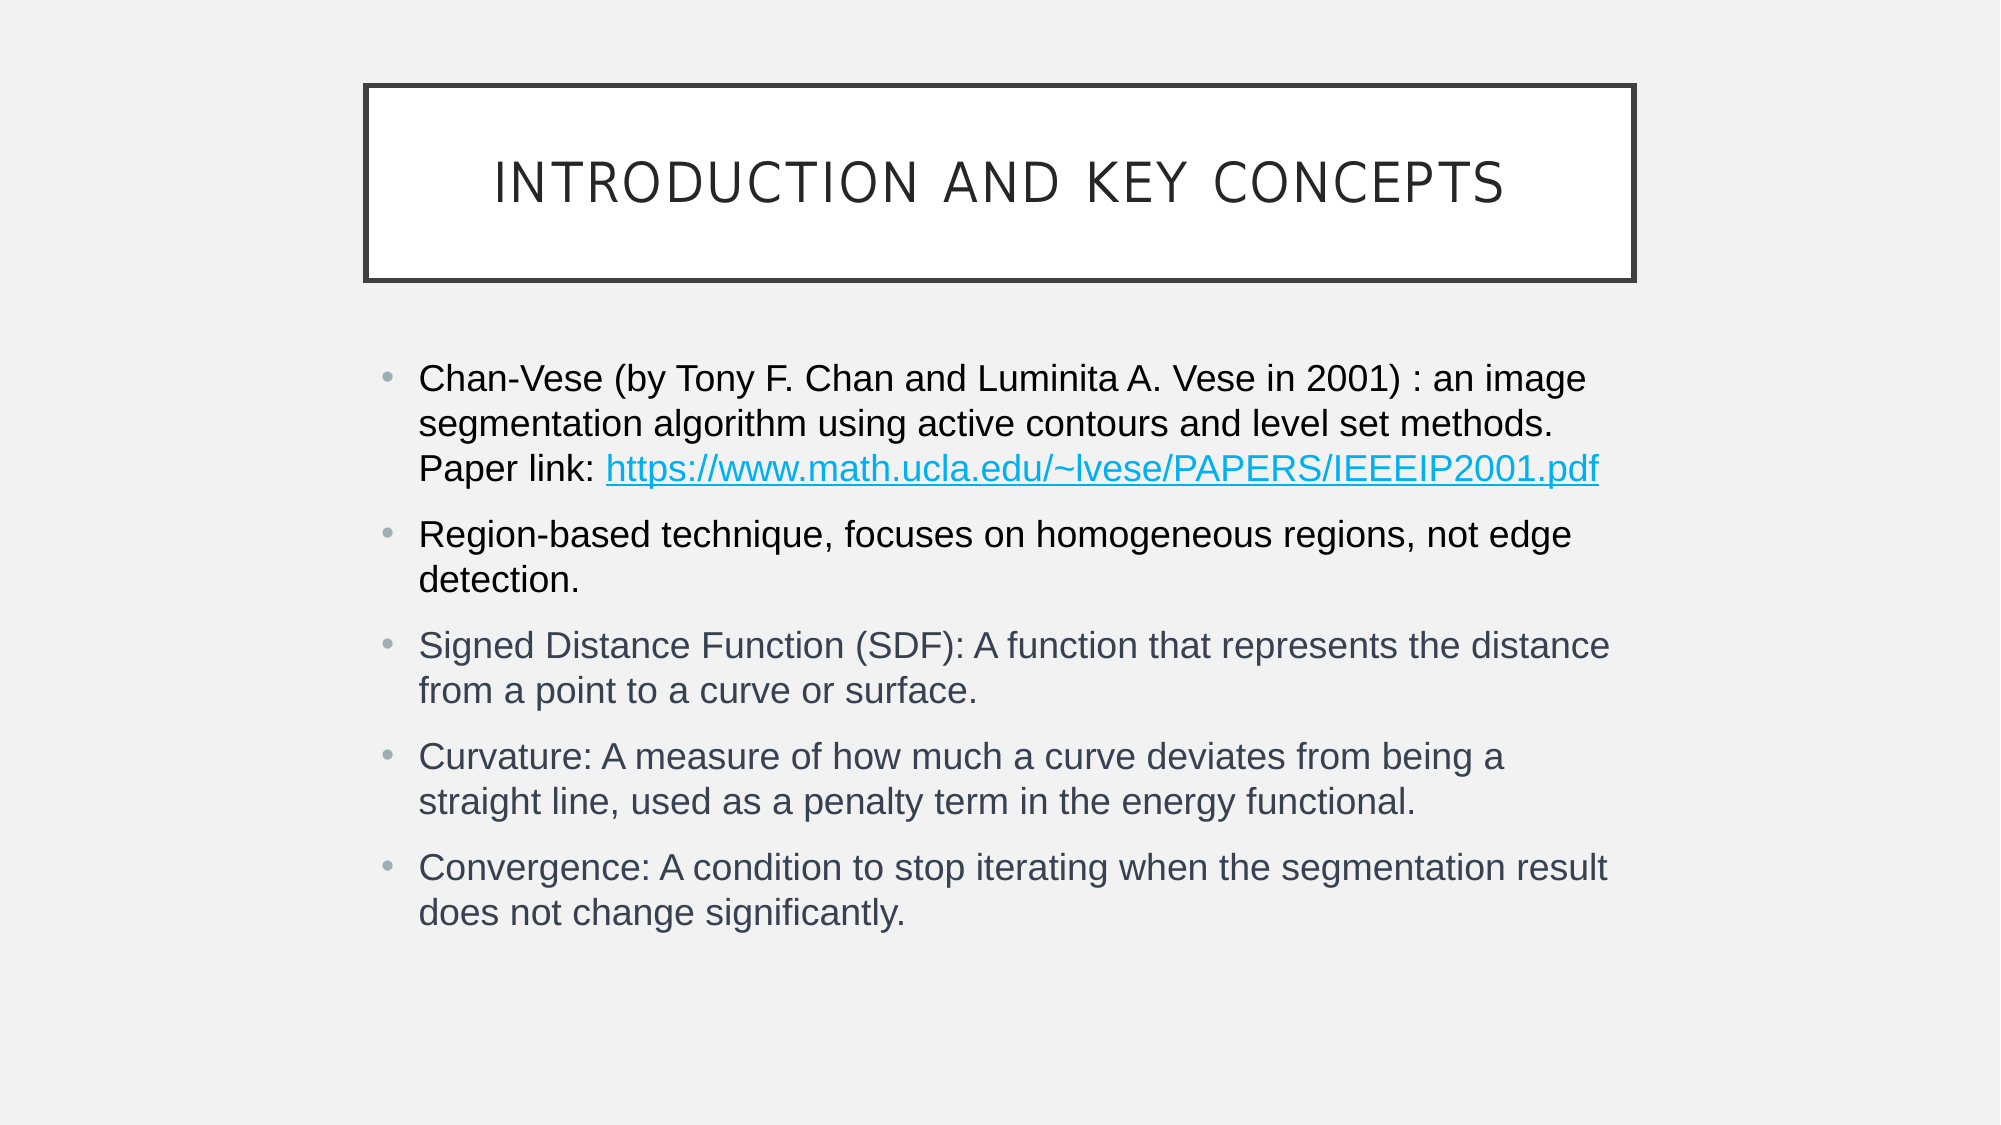

# Introduction and key concepts
Chan-Vese (by Tony F. Chan and Luminita A. Vese in 2001) : an image segmentation algorithm using active contours and level set methods. Paper link: https://www.math.ucla.edu/~lvese/PAPERS/IEEEIP2001.pdf
Region-based technique, focuses on homogeneous regions, not edge detection.
Signed Distance Function (SDF): A function that represents the distance from a point to a curve or surface.
Curvature: A measure of how much a curve deviates from being a straight line, used as a penalty term in the energy functional.
Convergence: A condition to stop iterating when the segmentation result does not change significantly.